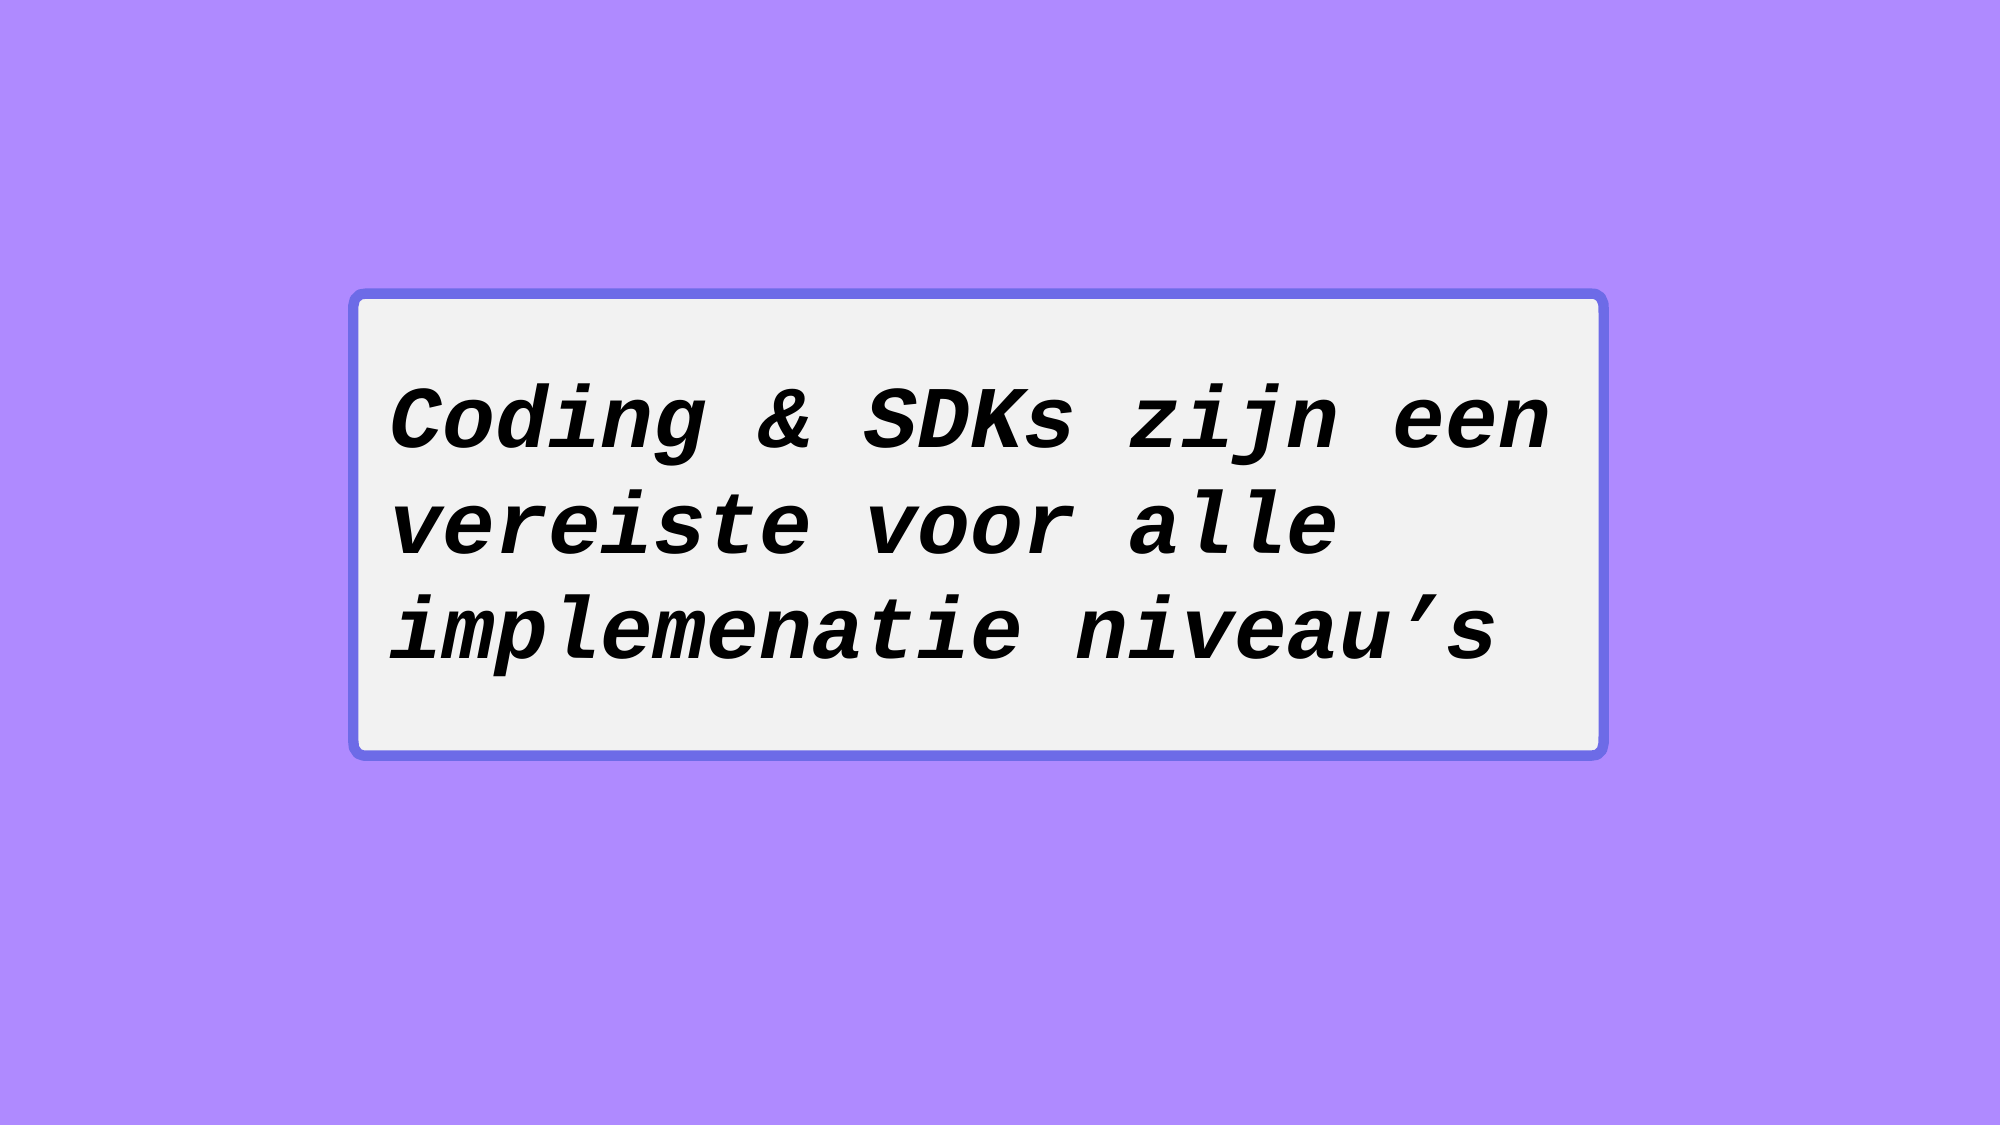

Coding & SDKs zijn een vereiste voor alle implemenatie niveau’s